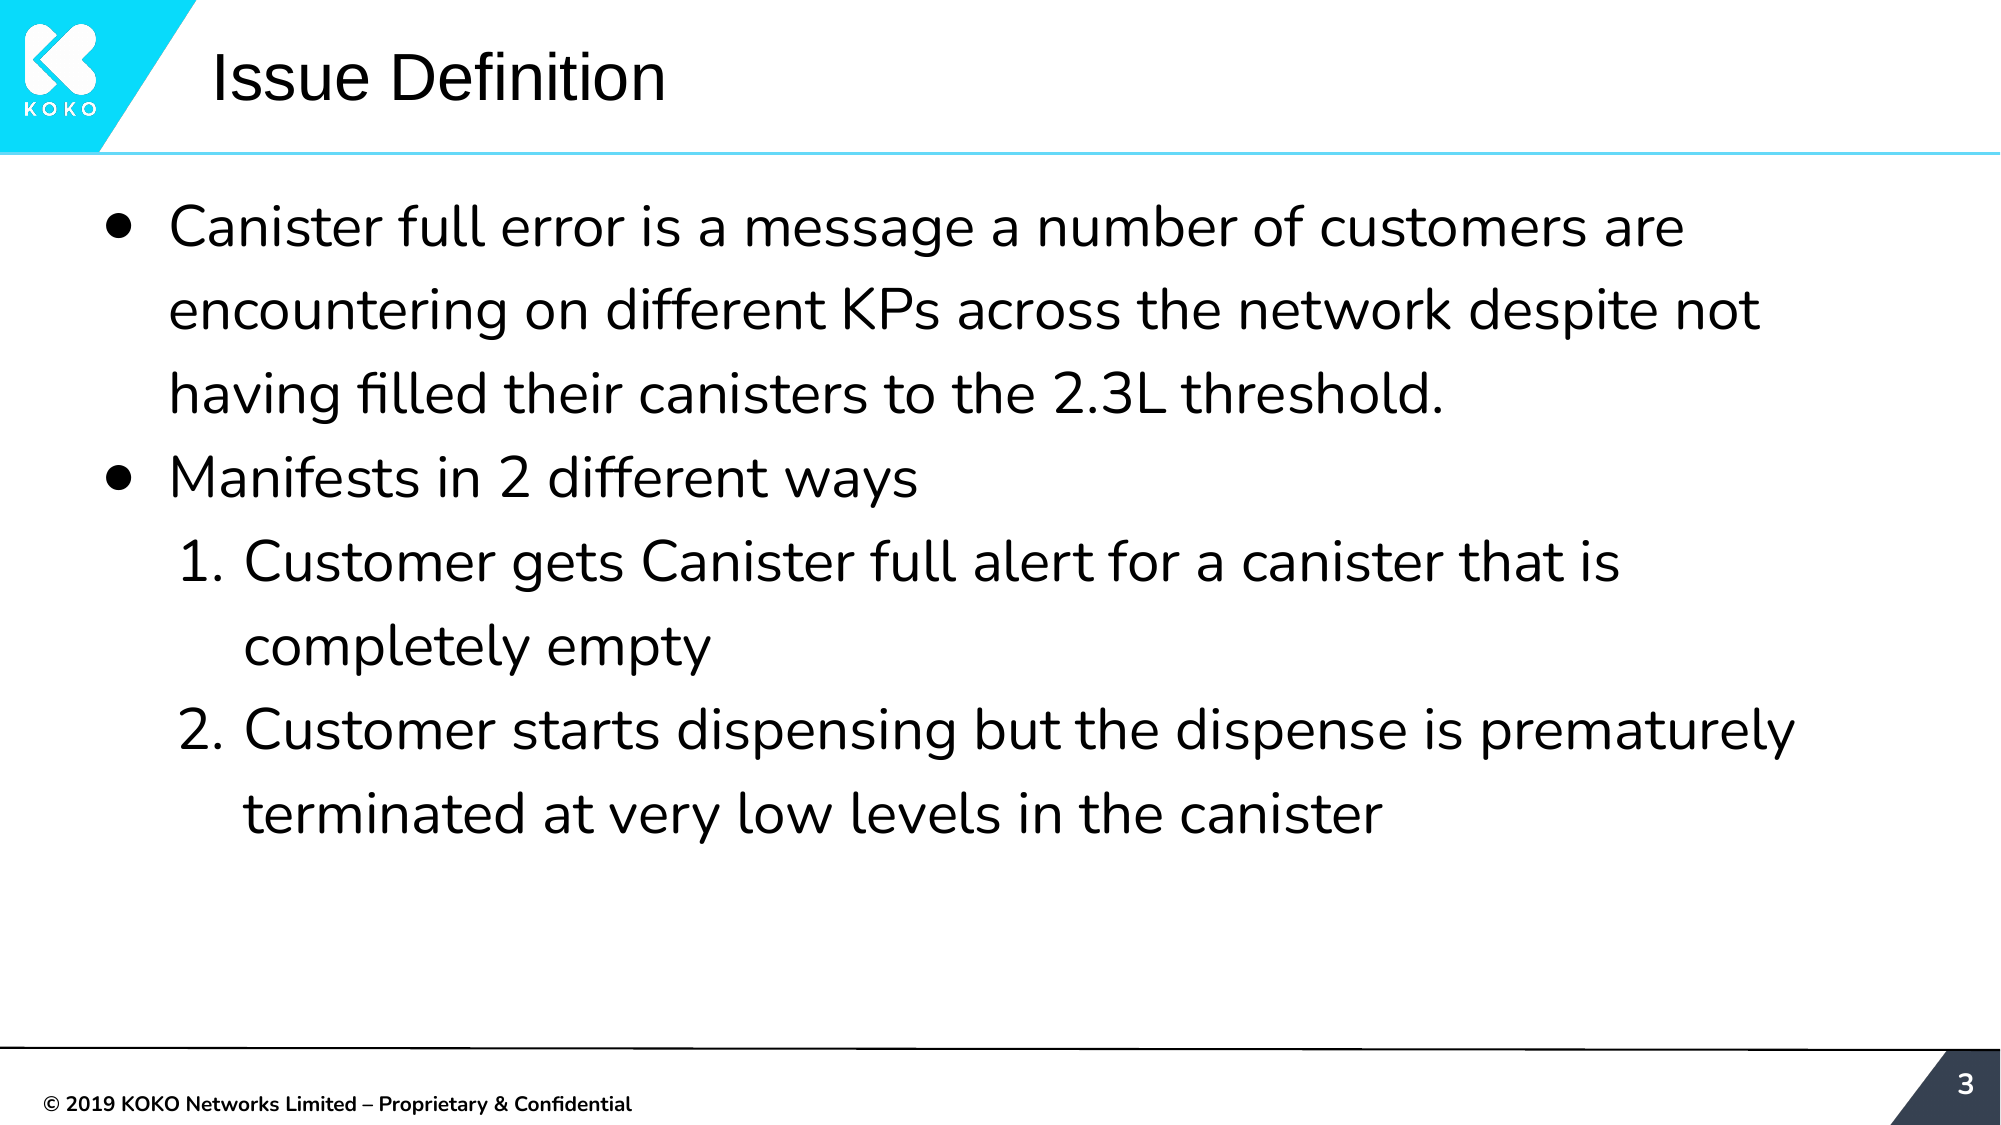

# Issue Definition
Canister full error is a message a number of customers are encountering on different KPs across the network despite not having filled their canisters to the 2.3L threshold.
Manifests in 2 different ways
Customer gets Canister full alert for a canister that is completely empty
Customer starts dispensing but the dispense is prematurely terminated at very low levels in the canister

3